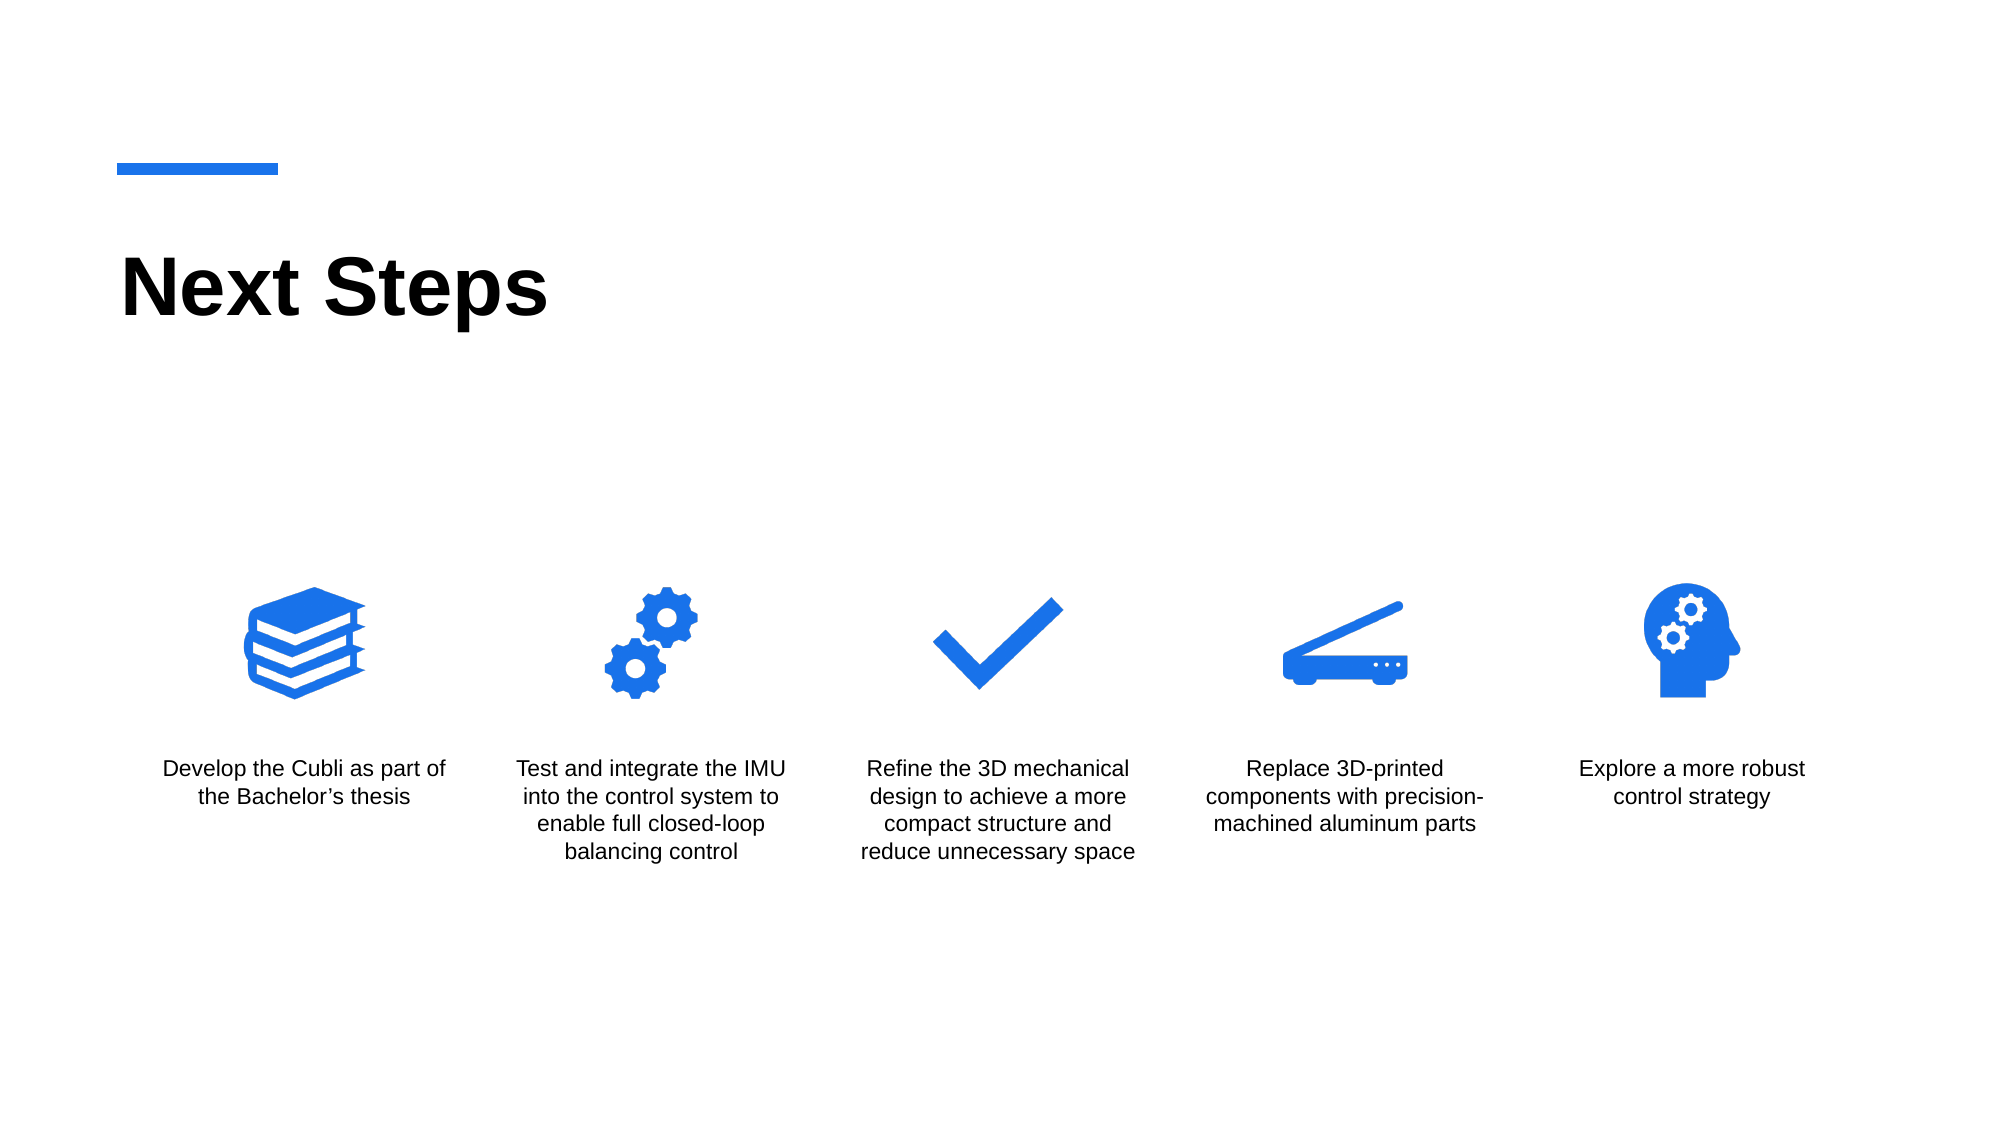

# Next Steps
Develop the Cubli as part of the Bachelor’s thesis
Test and integrate the IMU into the control system to enable full closed-loop balancing control
Refine the 3D mechanical design to achieve a more compact structure and reduce unnecessary space
Replace 3D-printed components with precision-machined aluminum parts
Explore a more robust control strategy